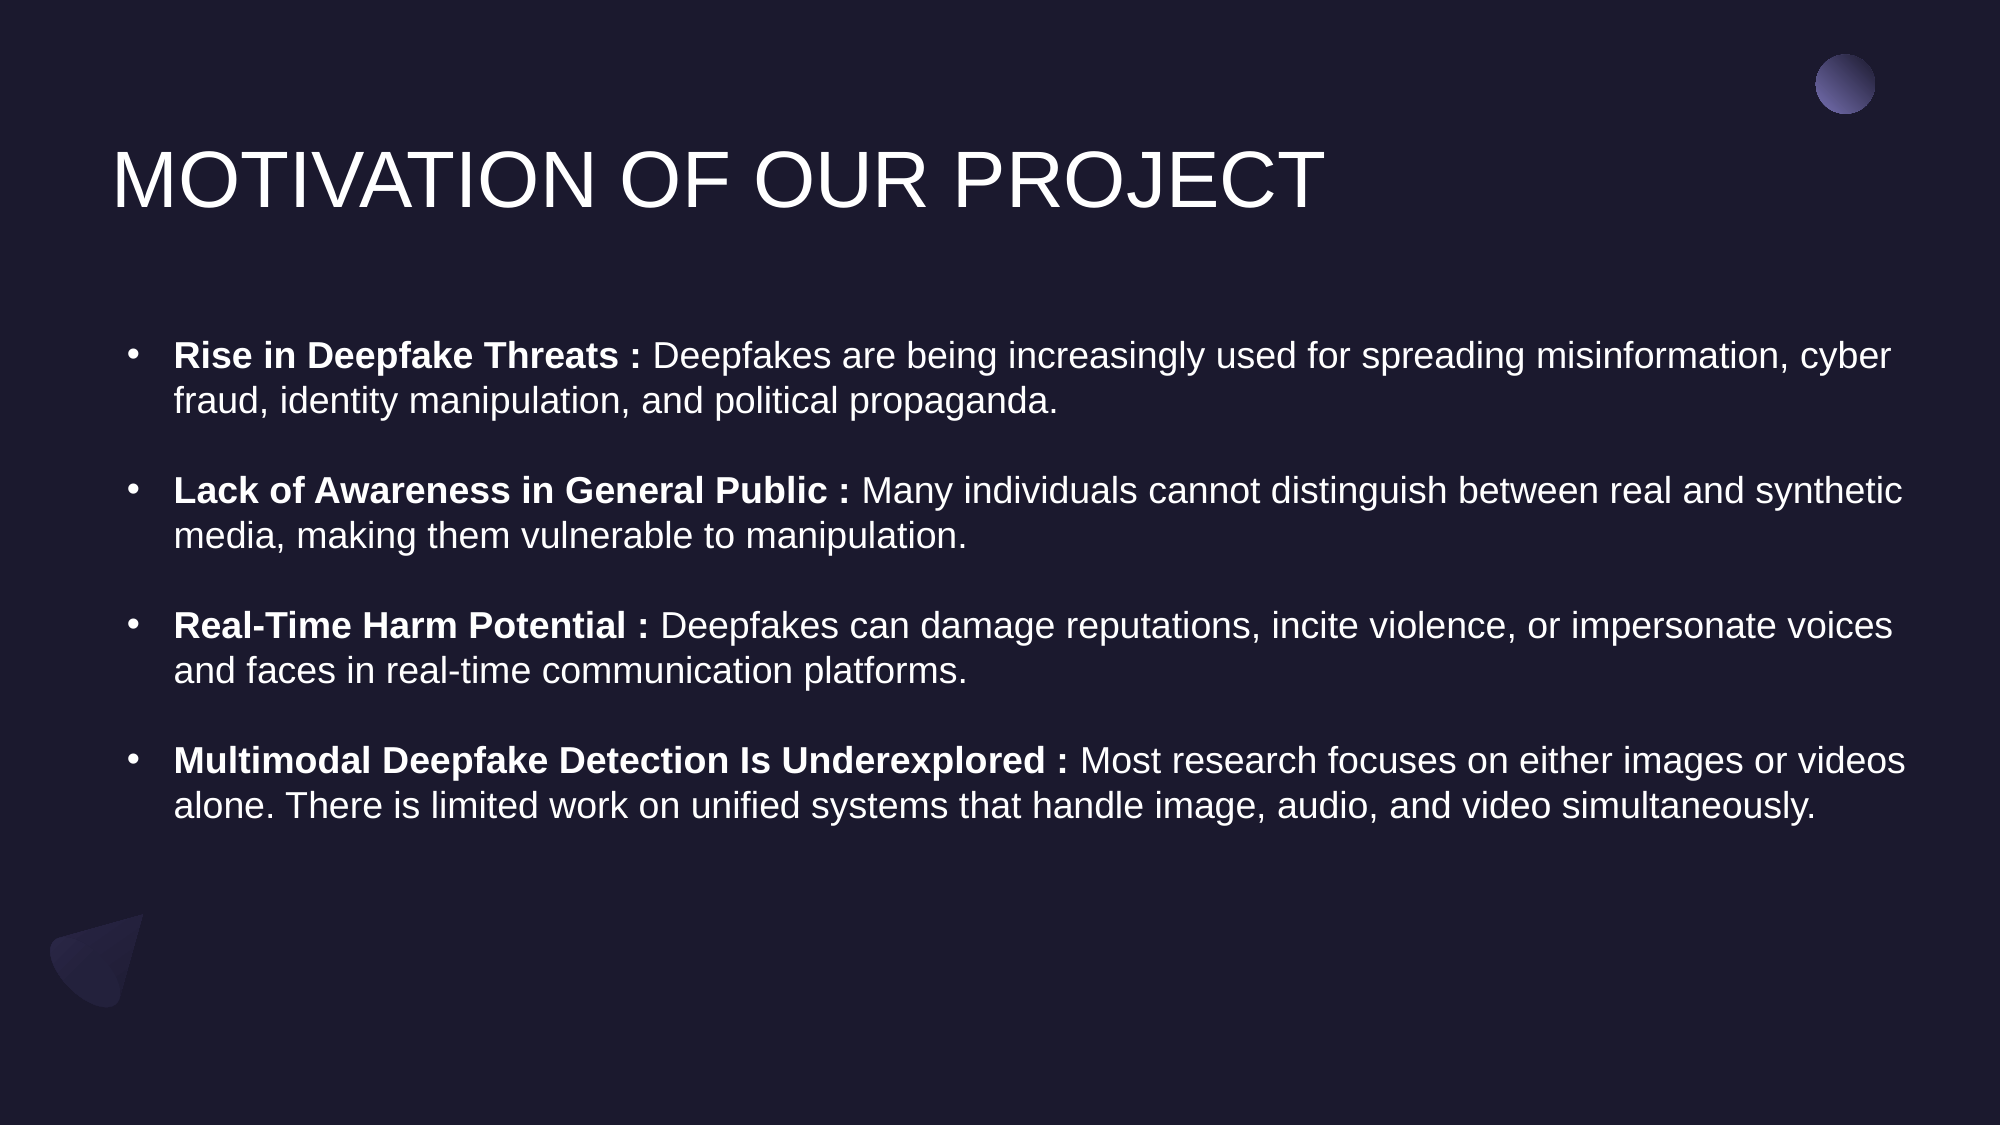

# MOTIVATION OF OUR PROJECT
Rise in Deepfake Threats : Deepfakes are being increasingly used for spreading misinformation, cyber fraud, identity manipulation, and political propaganda.

Lack of Awareness in General Public : Many individuals cannot distinguish between real and synthetic media, making them vulnerable to manipulation.
Real-Time Harm Potential : Deepfakes can damage reputations, incite violence, or impersonate voices and faces in real-time communication platforms.
Multimodal Deepfake Detection Is Underexplored : Most research focuses on either images or videos alone. There is limited work on unified systems that handle image, audio, and video simultaneously.